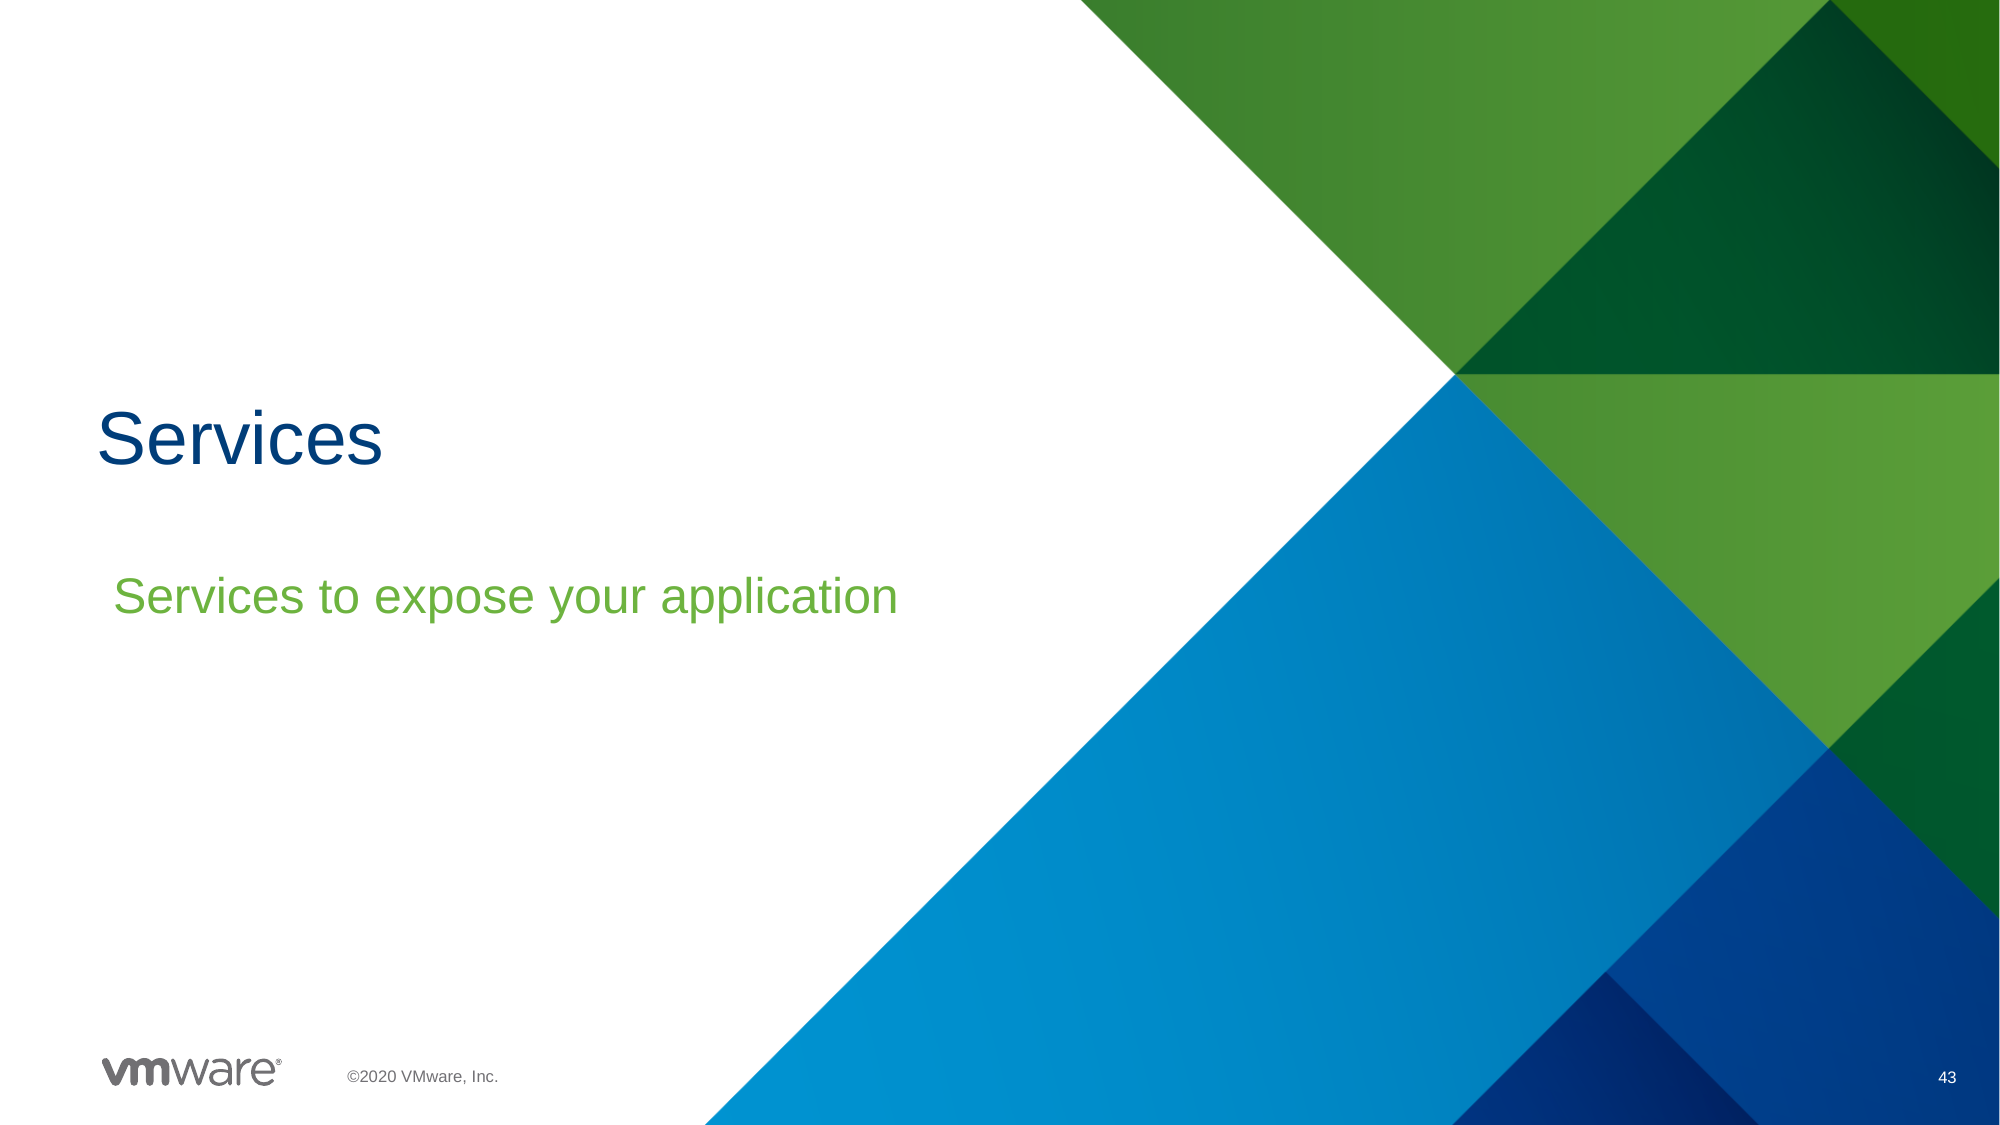

# Services
Services to expose your application